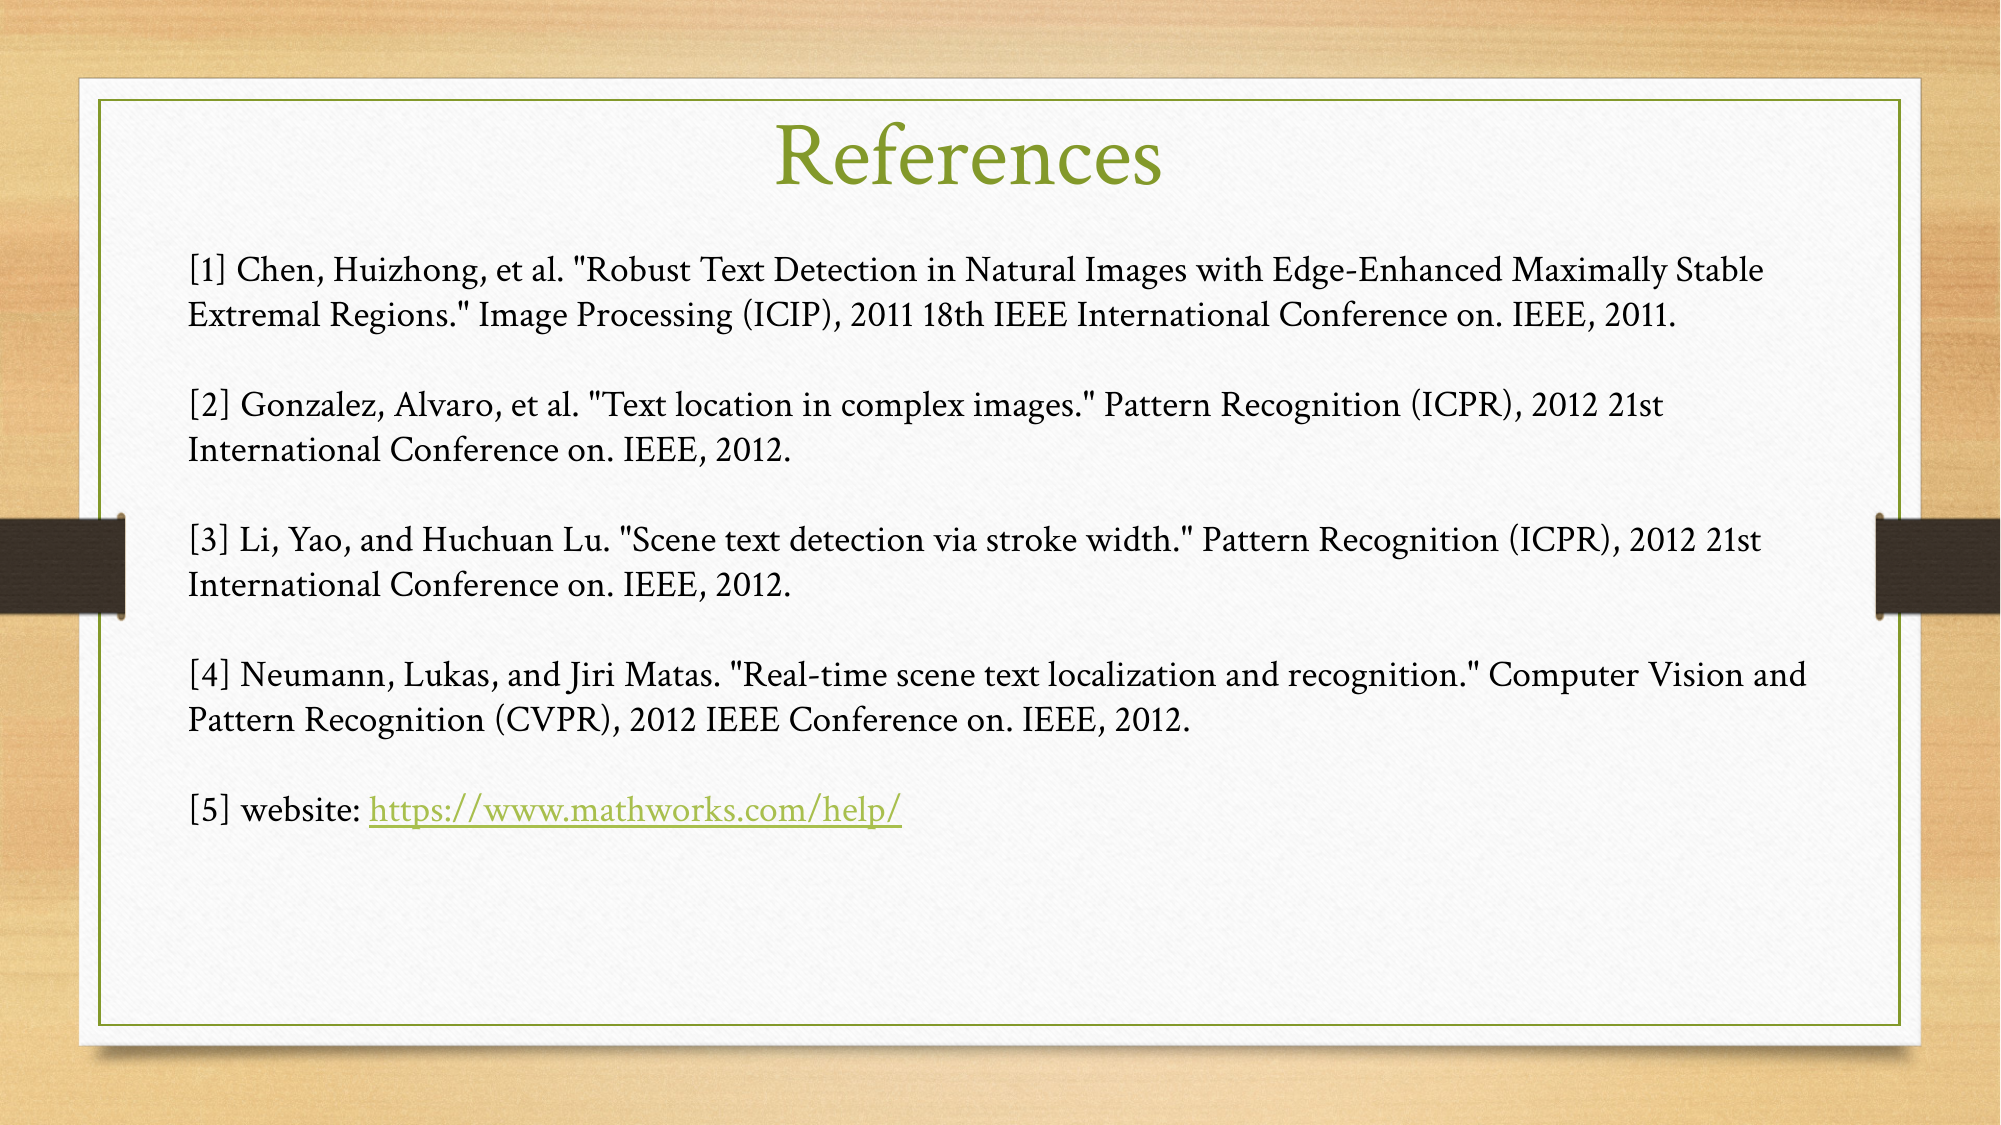

References
[1] Chen, Huizhong, et al. "Robust Text Detection in Natural Images with Edge-Enhanced Maximally Stable Extremal Regions." Image Processing (ICIP), 2011 18th IEEE International Conference on. IEEE, 2011.

[2] Gonzalez, Alvaro, et al. "Text location in complex images." Pattern Recognition (ICPR), 2012 21st International Conference on. IEEE, 2012.

[3] Li, Yao, and Huchuan Lu. "Scene text detection via stroke width." Pattern Recognition (ICPR), 2012 21st International Conference on. IEEE, 2012.

[4] Neumann, Lukas, and Jiri Matas. "Real-time scene text localization and recognition." Computer Vision and Pattern Recognition (CVPR), 2012 IEEE Conference on. IEEE, 2012.

[5] website: https://www.mathworks.com/help/